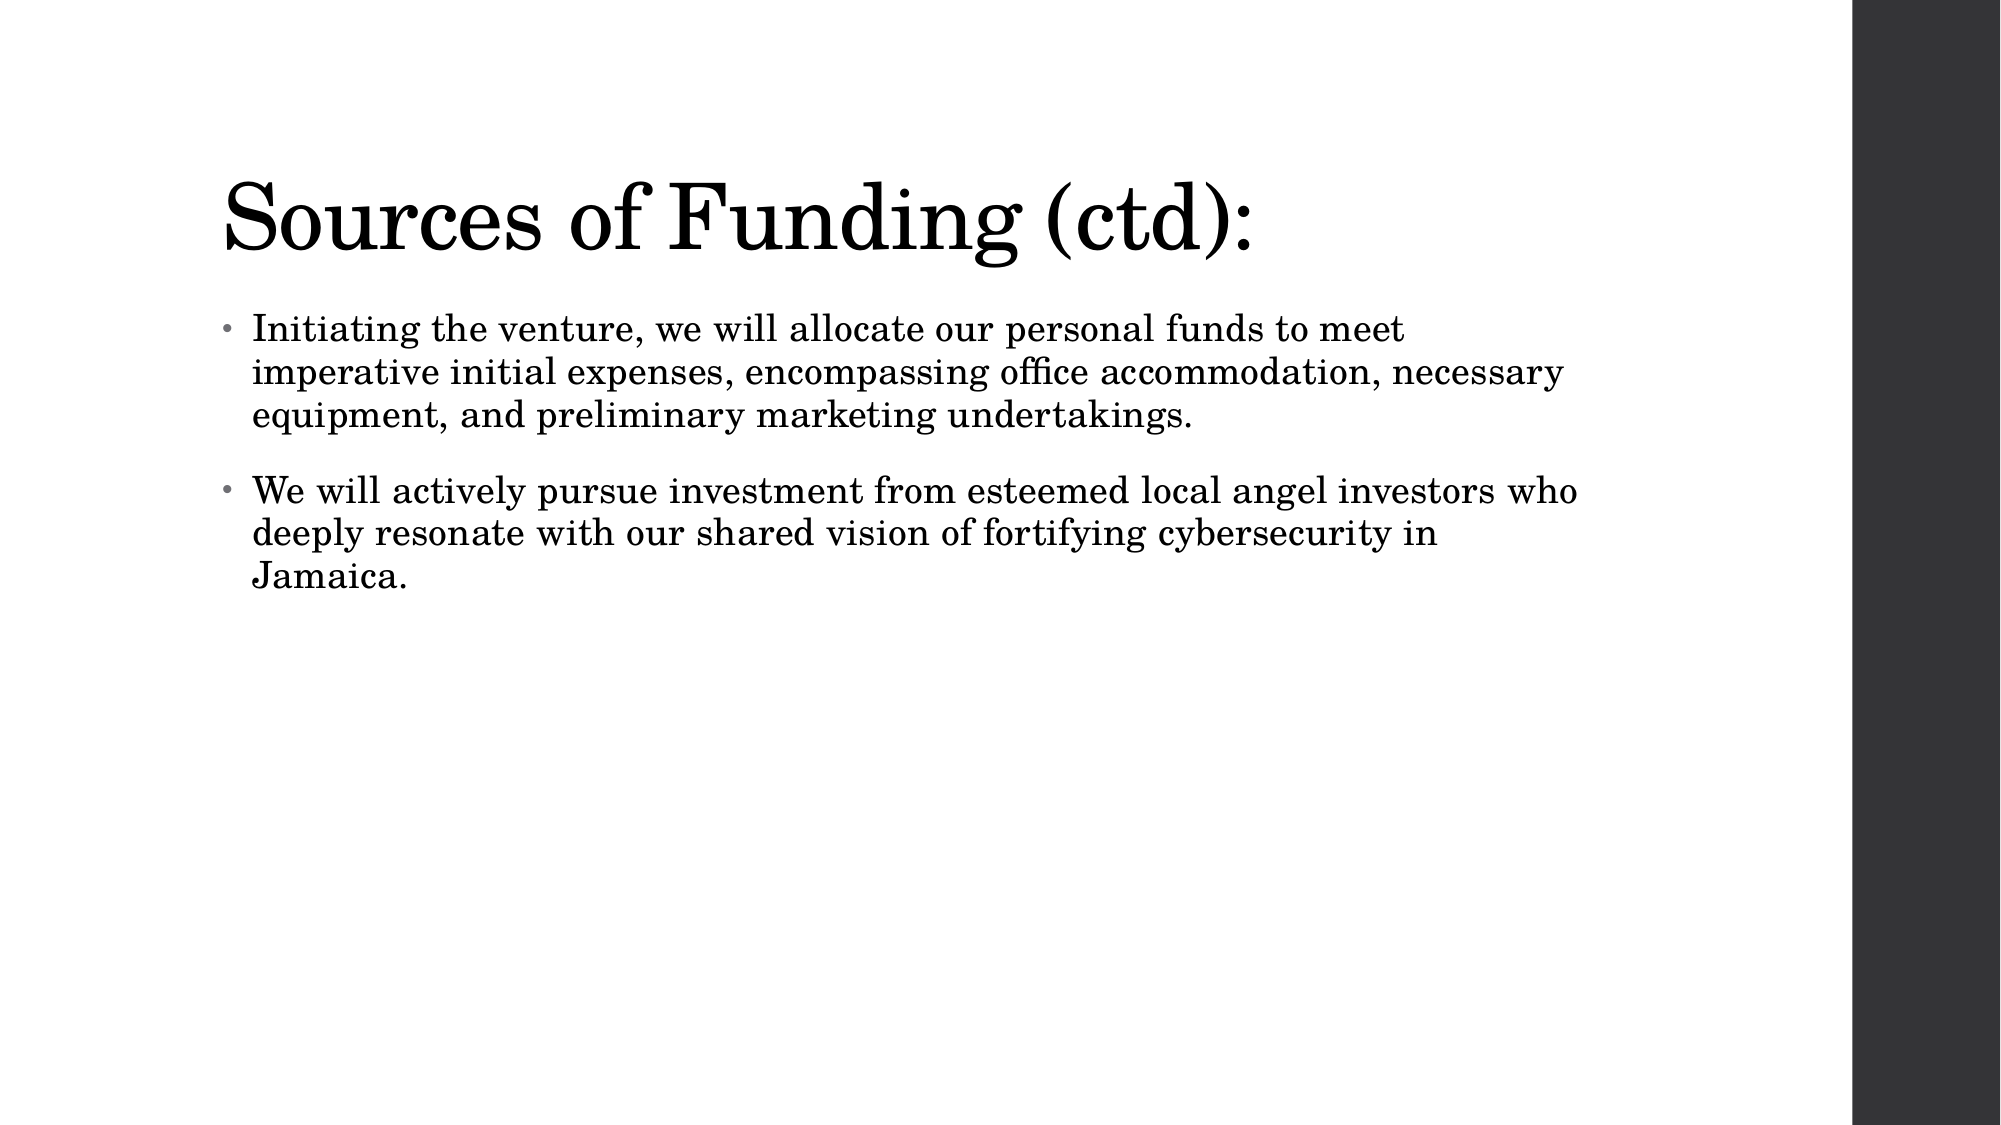

# Sources of Funding (ctd):
Initiating the venture, we will allocate our personal funds to meet imperative initial expenses, encompassing office accommodation, necessary equipment, and preliminary marketing undertakings.
We will actively pursue investment from esteemed local angel investors who deeply resonate with our shared vision of fortifying cybersecurity in Jamaica.